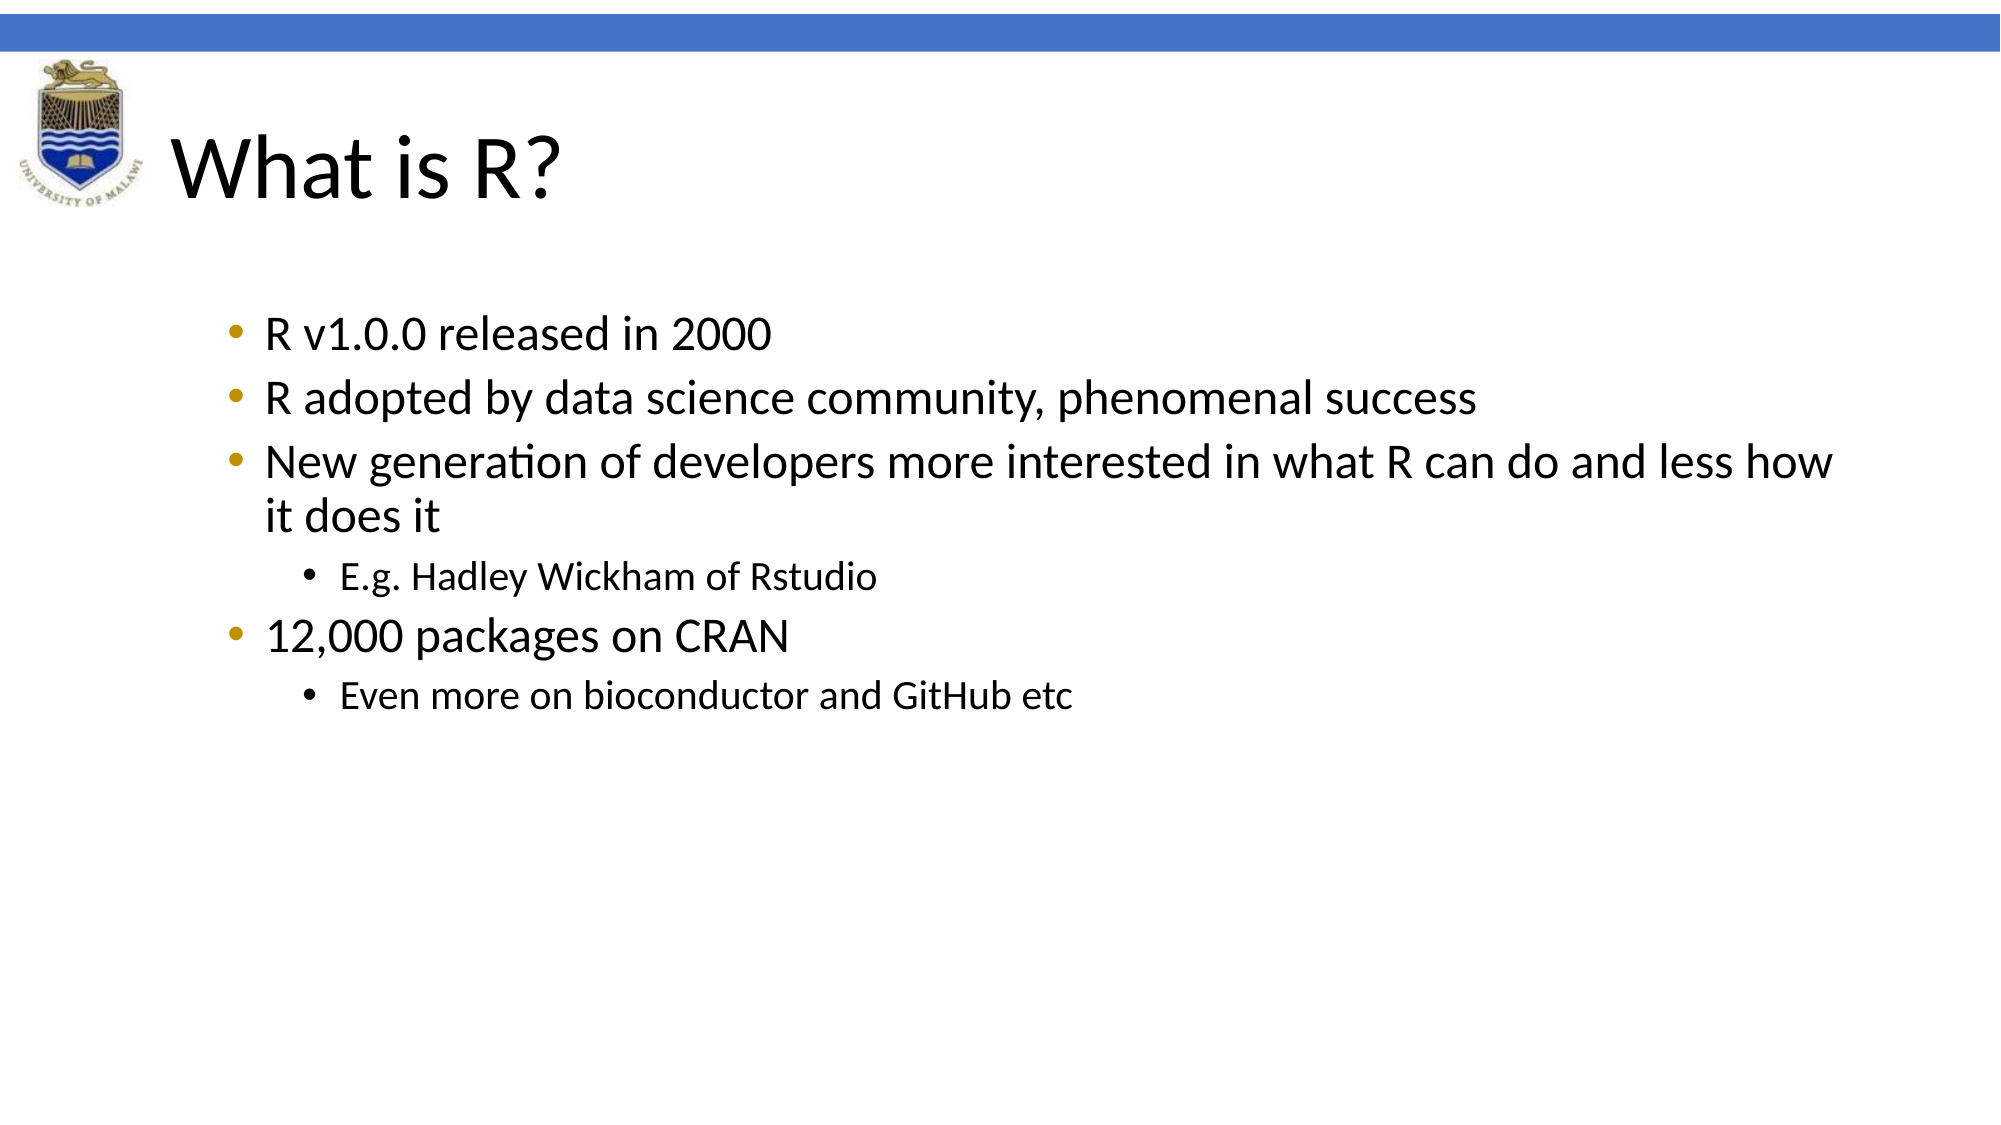

# What is R?
R v1.0.0 released in 2000
R adopted by data science community, phenomenal success
New generation of developers more interested in what R can do and less how it does it
E.g. Hadley Wickham of Rstudio
12,000 packages on CRAN
Even more on bioconductor and GitHub etc